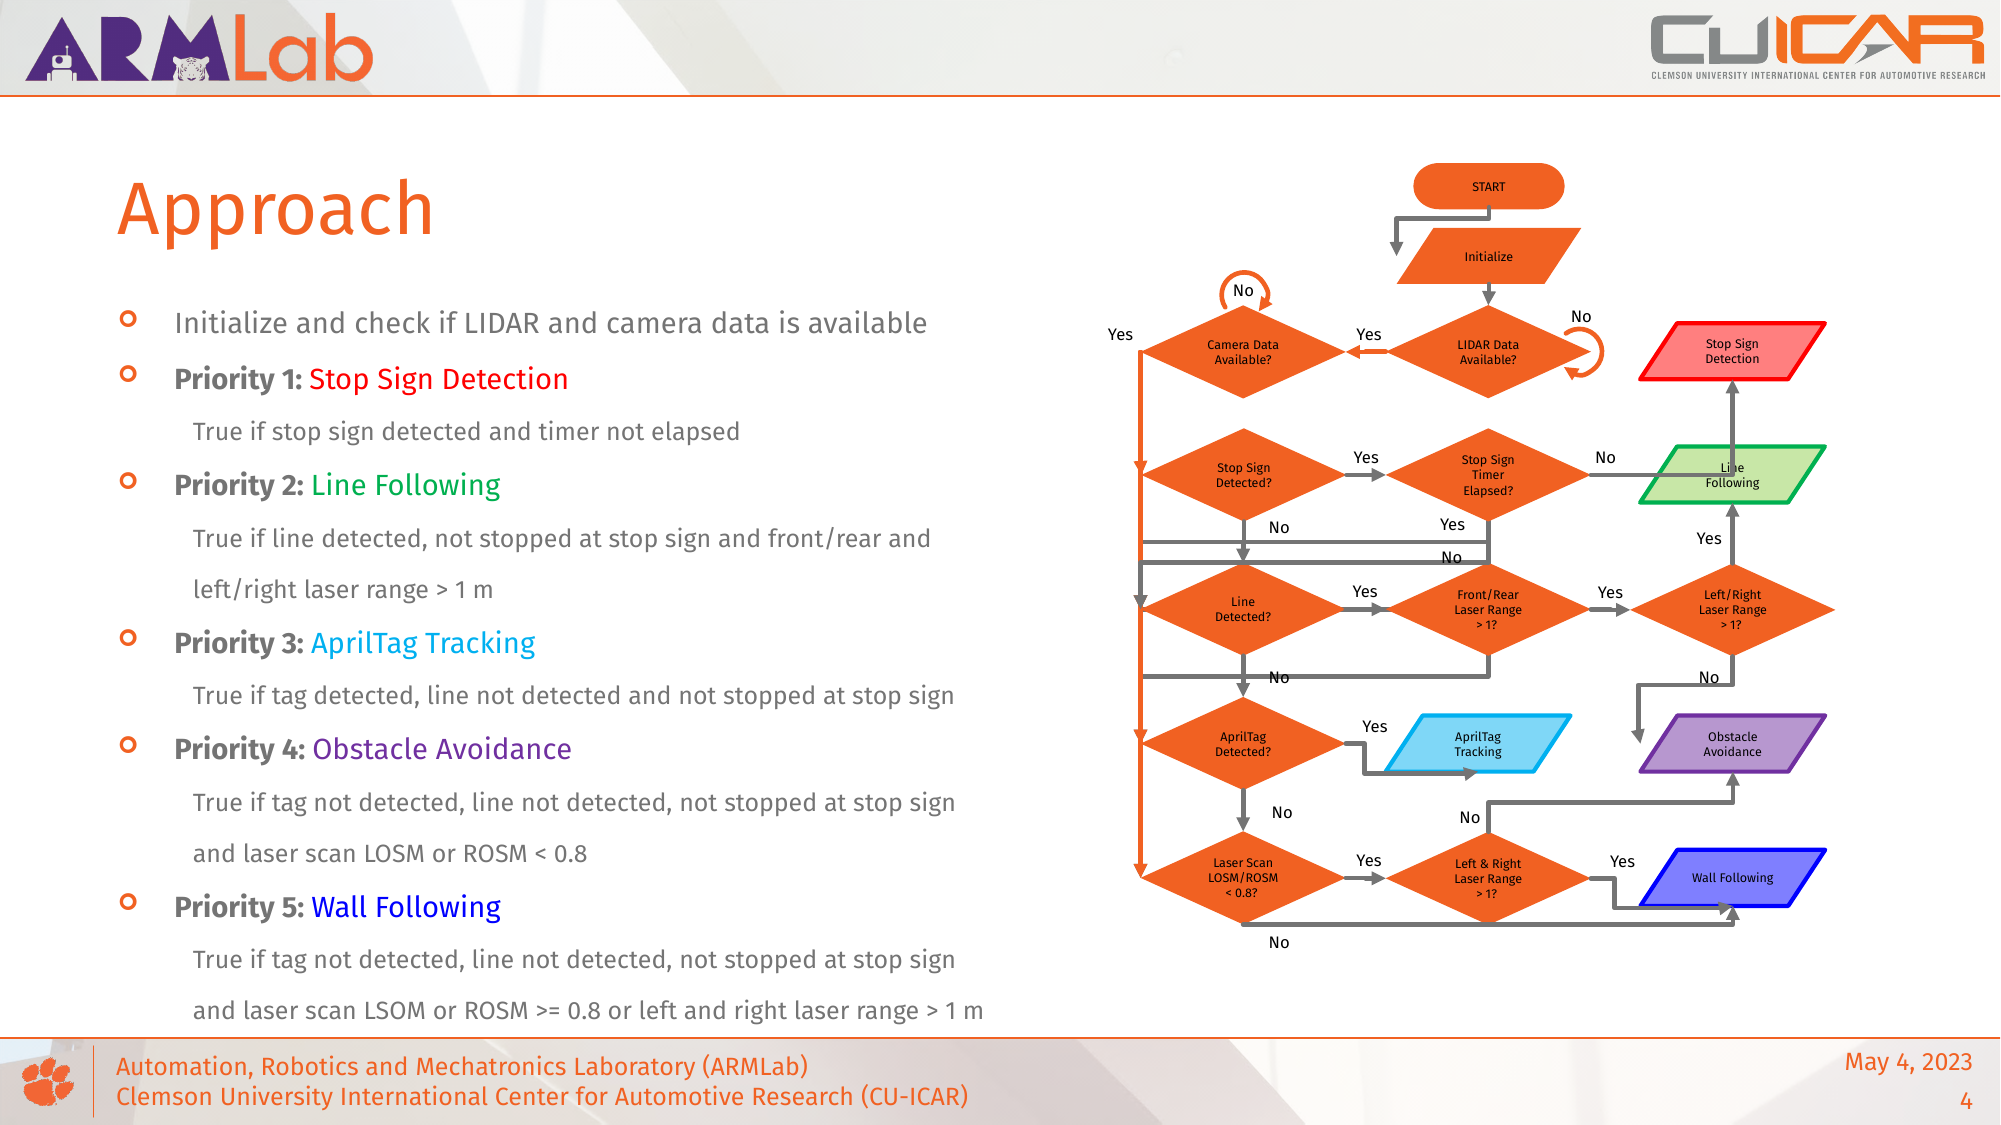

# Approach
START
Initialize

No
No
LIDAR Data Available?
Camera Data Available?
Yes
Yes
Stop Sign Detection

Stop Sign Detected?
Stop Sign Timer Elapsed?
No
Yes
Line
Following
Yes
No
Yes
No
Front/Rear Laser Range > 1?
Line Detected?
Left/Right Laser Range > 1?
Yes
Yes
No
No
AprilTag Detected?
Yes
Obstacle Avoidance
AprilTag Tracking
No
No
Laser Scan LOSM/ROSM < 0.8?
Left & Right
Laser Range > 1?
Yes
Yes
Wall Following
No
Initialize and check if LIDAR and camera data is available
Priority 1: Stop Sign Detection
True if stop sign detected and timer not elapsed
Priority 2: Line Following
True if line detected, not stopped at stop sign and front/rear and
left/right laser range > 1 m
Priority 3: AprilTag Tracking
True if tag detected, line not detected and not stopped at stop sign
Priority 4: Obstacle Avoidance
True if tag not detected, line not detected, not stopped at stop sign
and laser scan LOSM or ROSM < 0.8
Priority 5: Wall Following
True if tag not detected, line not detected, not stopped at stop sign
and laser scan LSOM or ROSM >= 0.8 or left and right laser range > 1 m
May 4, 2023
4